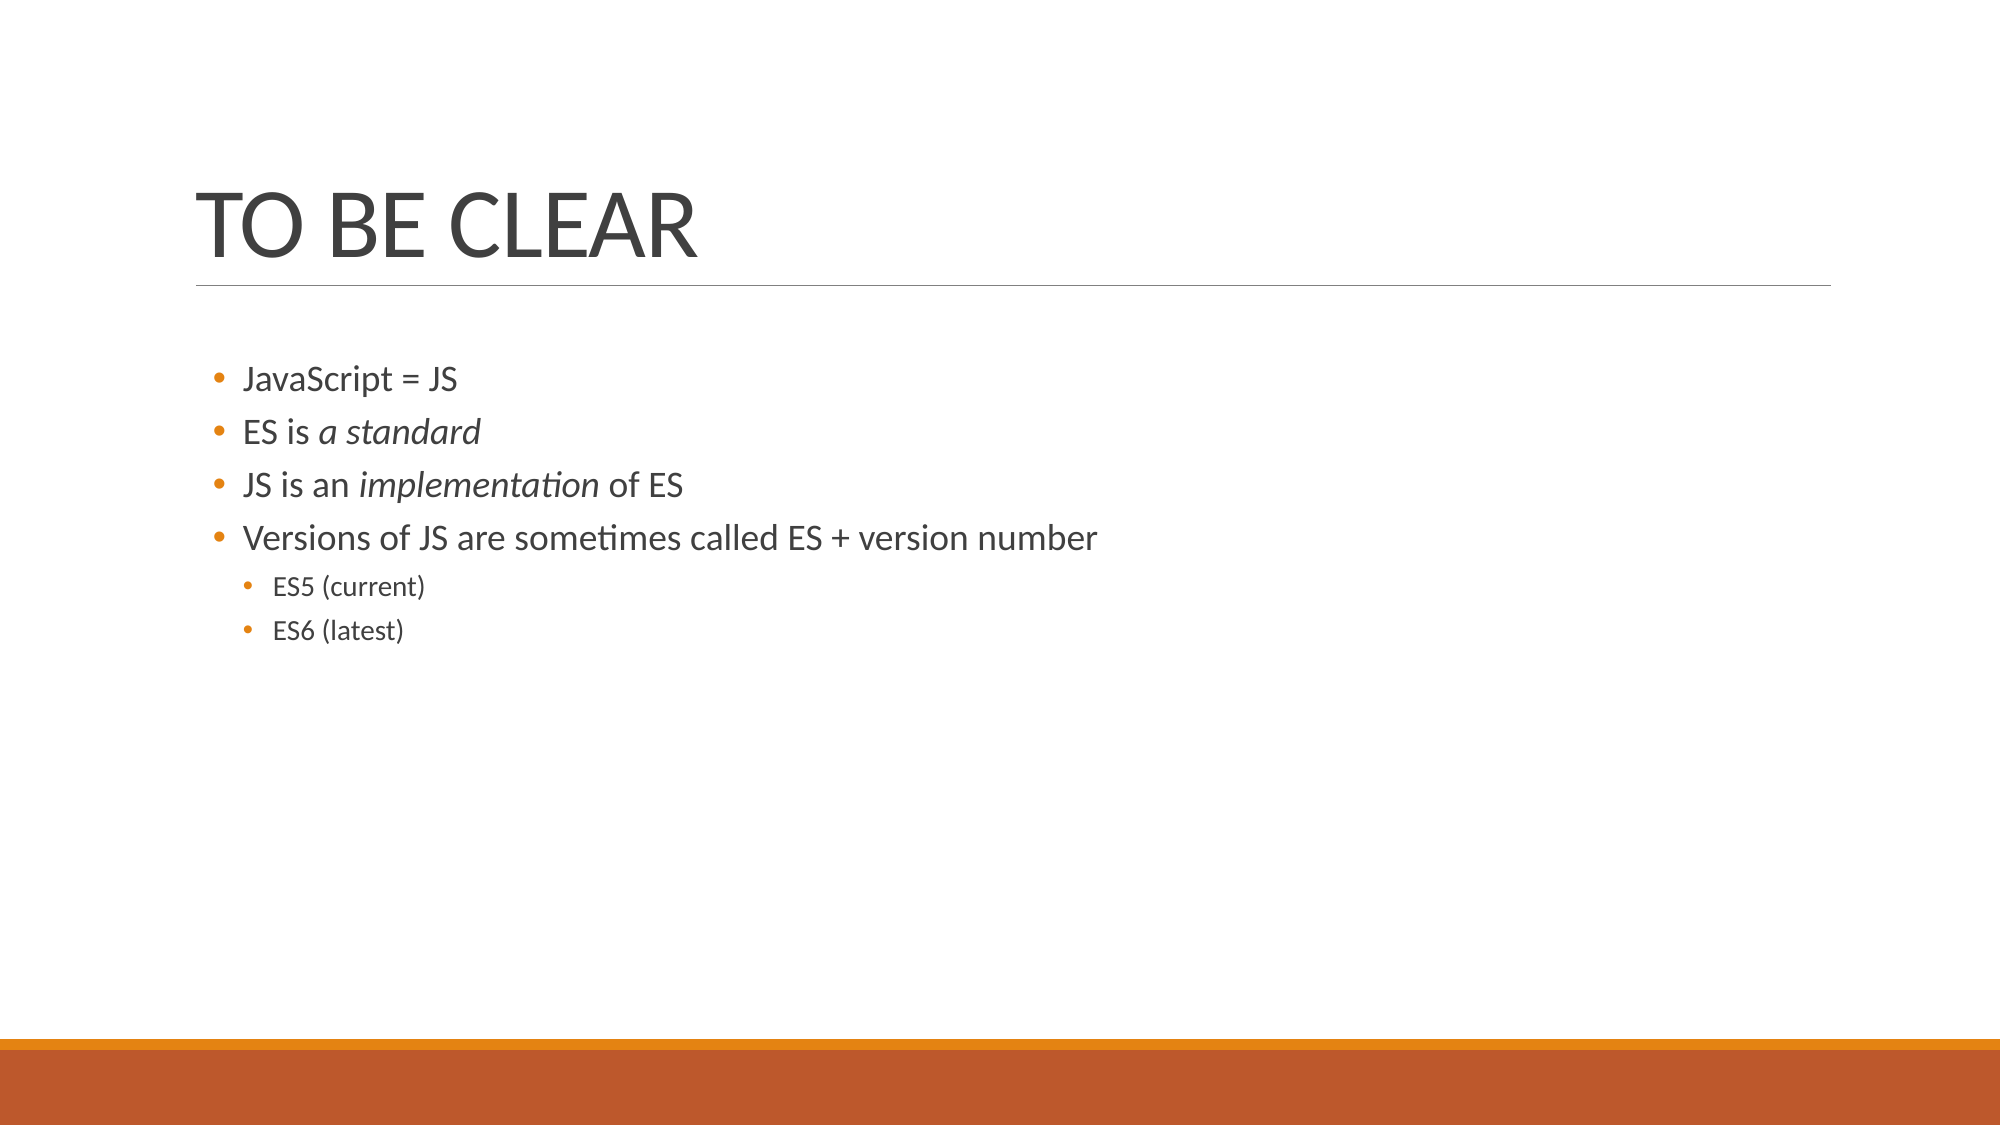

# TO BE CLEAR

JavaScript = JS
ES is a standard
JS is an implementation of ES
Versions of JS are sometimes called ES + version number
ES5 (current)
ES6 (latest)